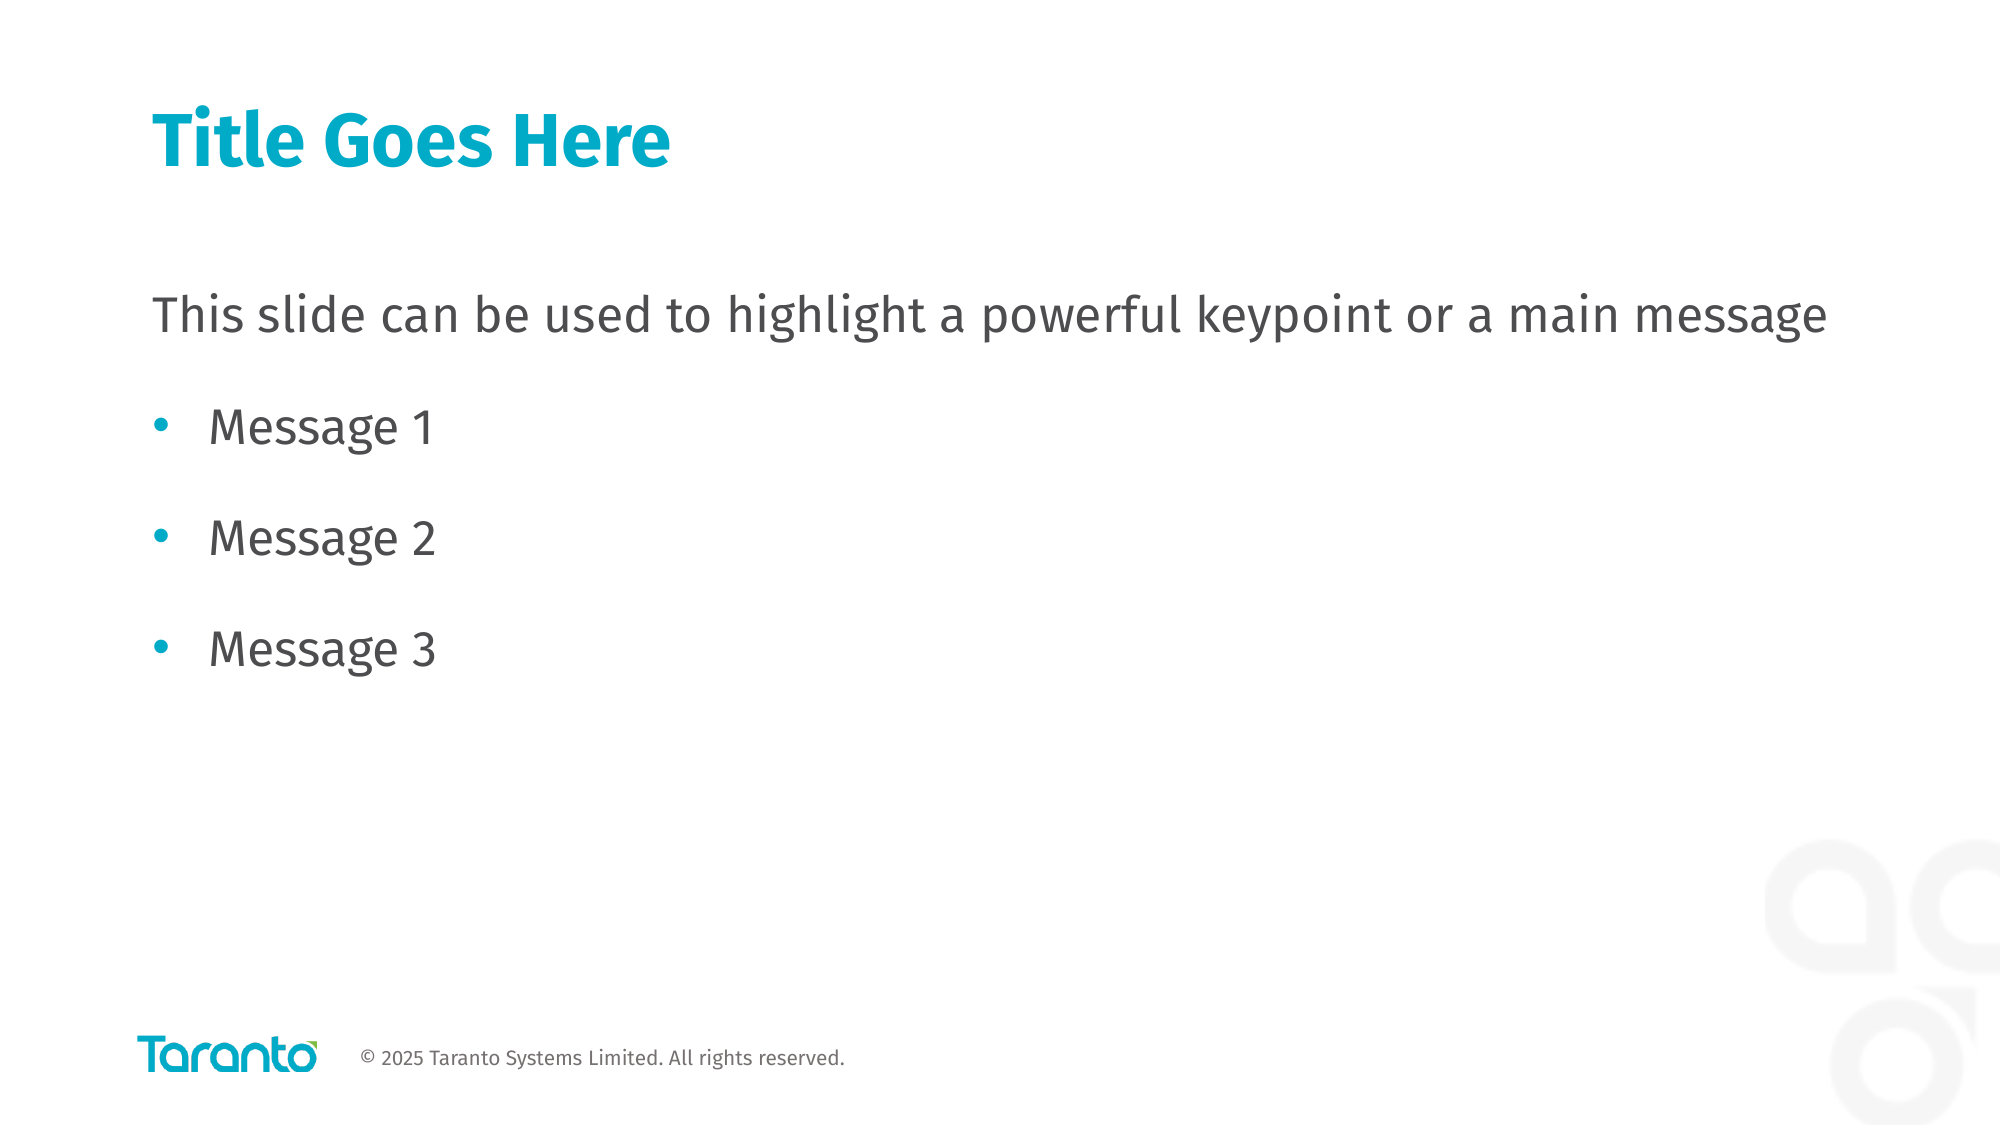

# Title Goes Here
This slide can be used to highlight a powerful keypoint or a main message
Message 1
Message 2
Message 3